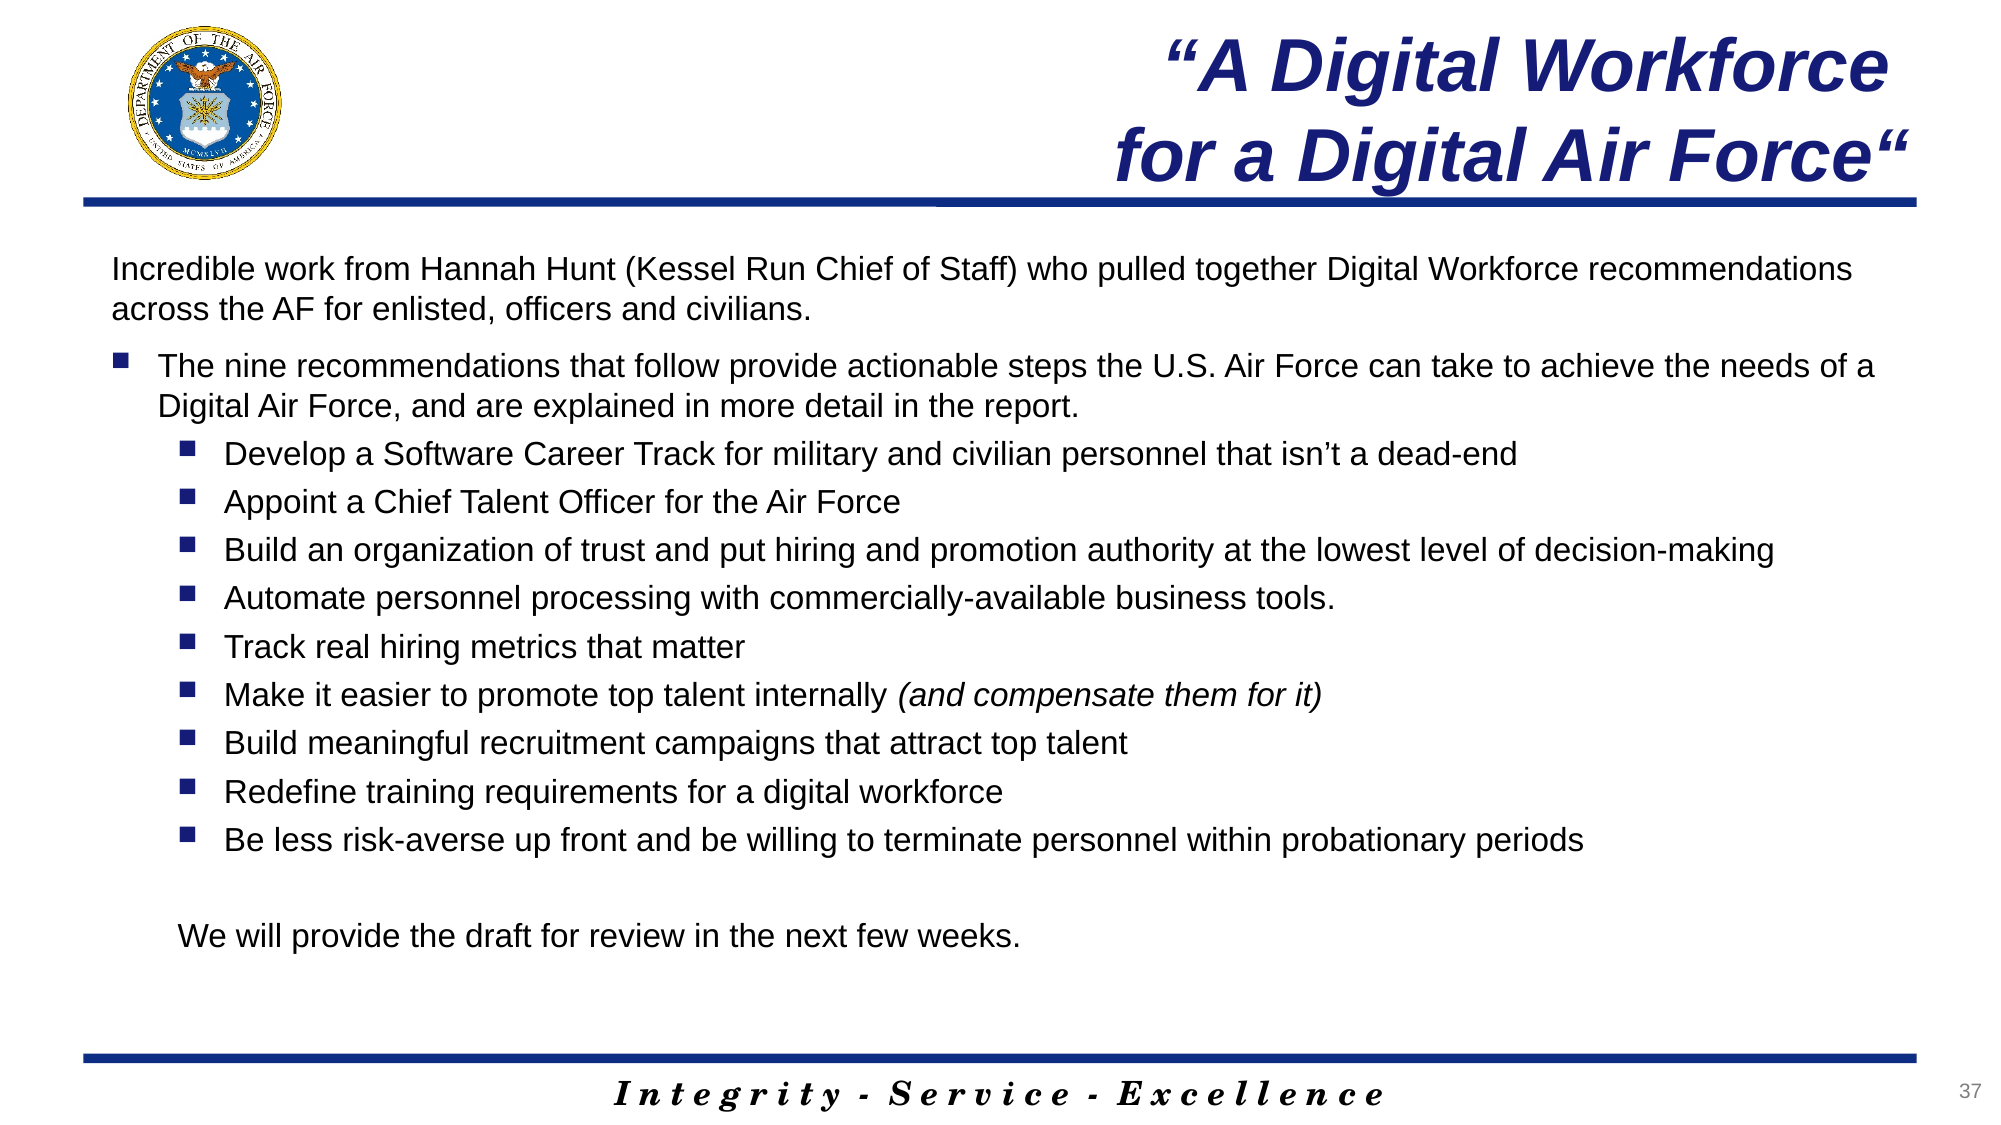

# “A Digital Workforce for a Digital Air Force“
Incredible work from Hannah Hunt (Kessel Run Chief of Staff) who pulled together Digital Workforce recommendations across the AF for enlisted, officers and civilians.
The nine recommendations that follow provide actionable steps the U.S. Air Force can take to achieve the needs of a Digital Air Force, and are explained in more detail in the report.
Develop a Software Career Track for military and civilian personnel that isn’t a dead-end
Appoint a Chief Talent Officer for the Air Force
Build an organization of trust and put hiring and promotion authority at the lowest level of decision-making
Automate personnel processing with commercially-available business tools.
Track real hiring metrics that matter
Make it easier to promote top talent internally (and compensate them for it)
Build meaningful recruitment campaigns that attract top talent
Redefine training requirements for a digital workforce
Be less risk-averse up front and be willing to terminate personnel within probationary periods

We will provide the draft for review in the next few weeks.
37